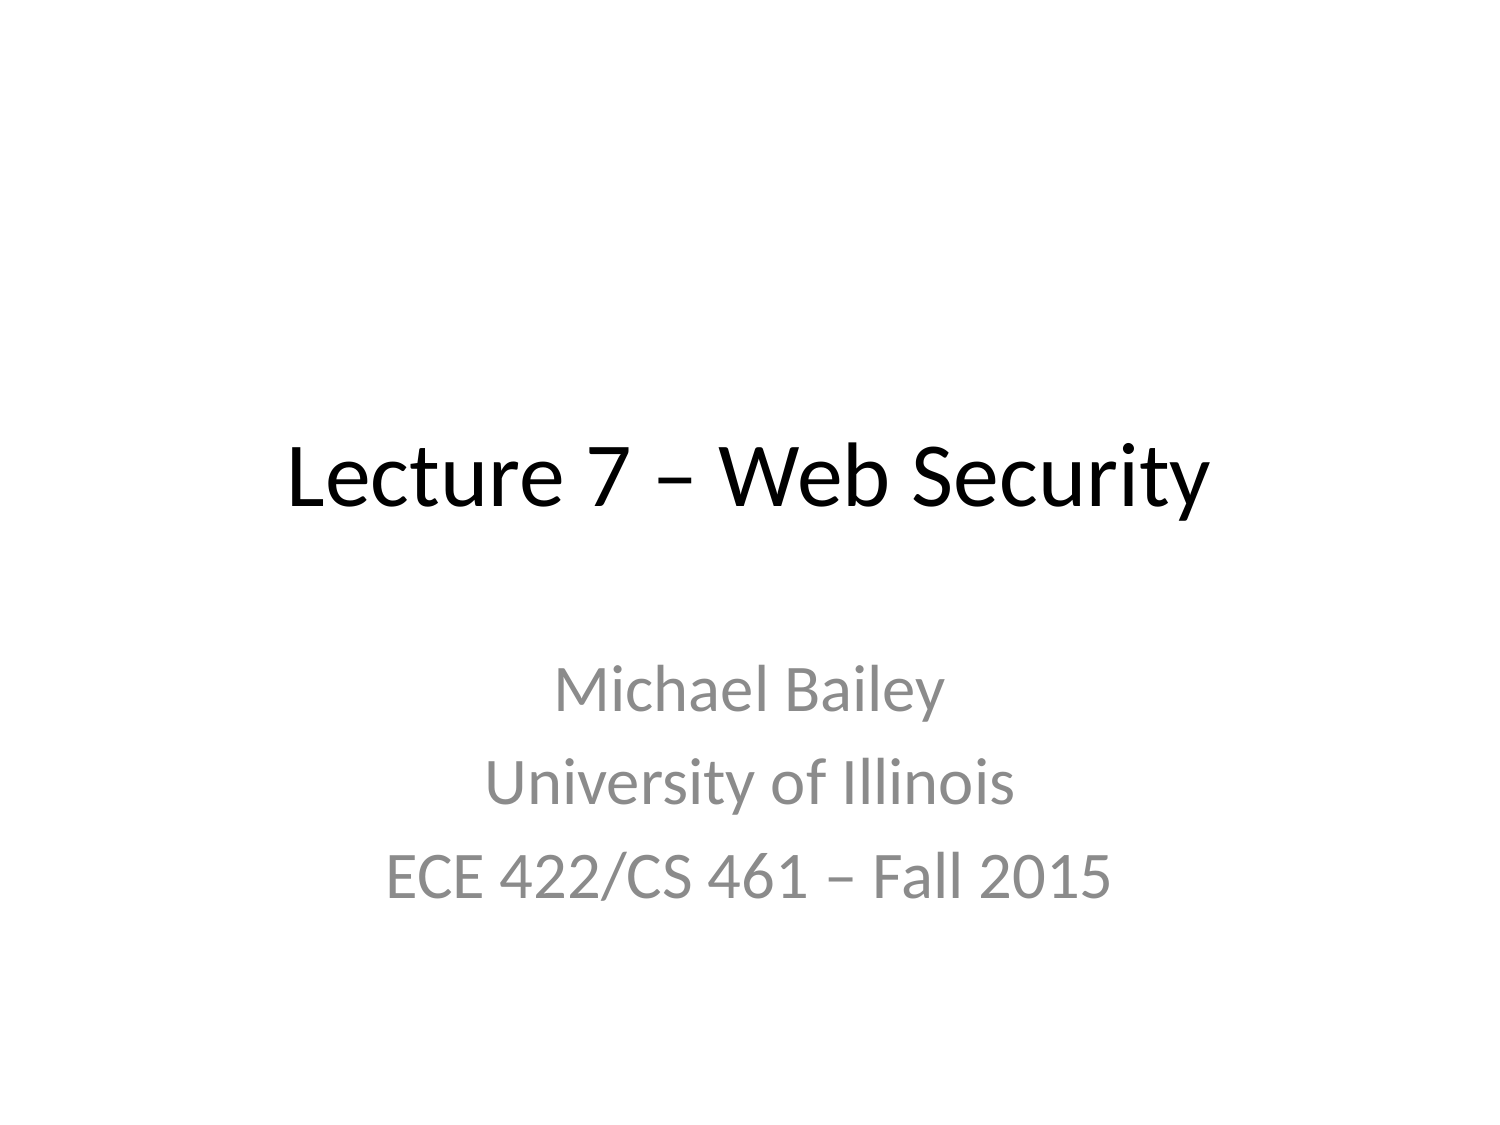

# Lecture 7 – Web Security
Michael Bailey
University of Illinois
ECE 422/CS 461 – Fall 2015